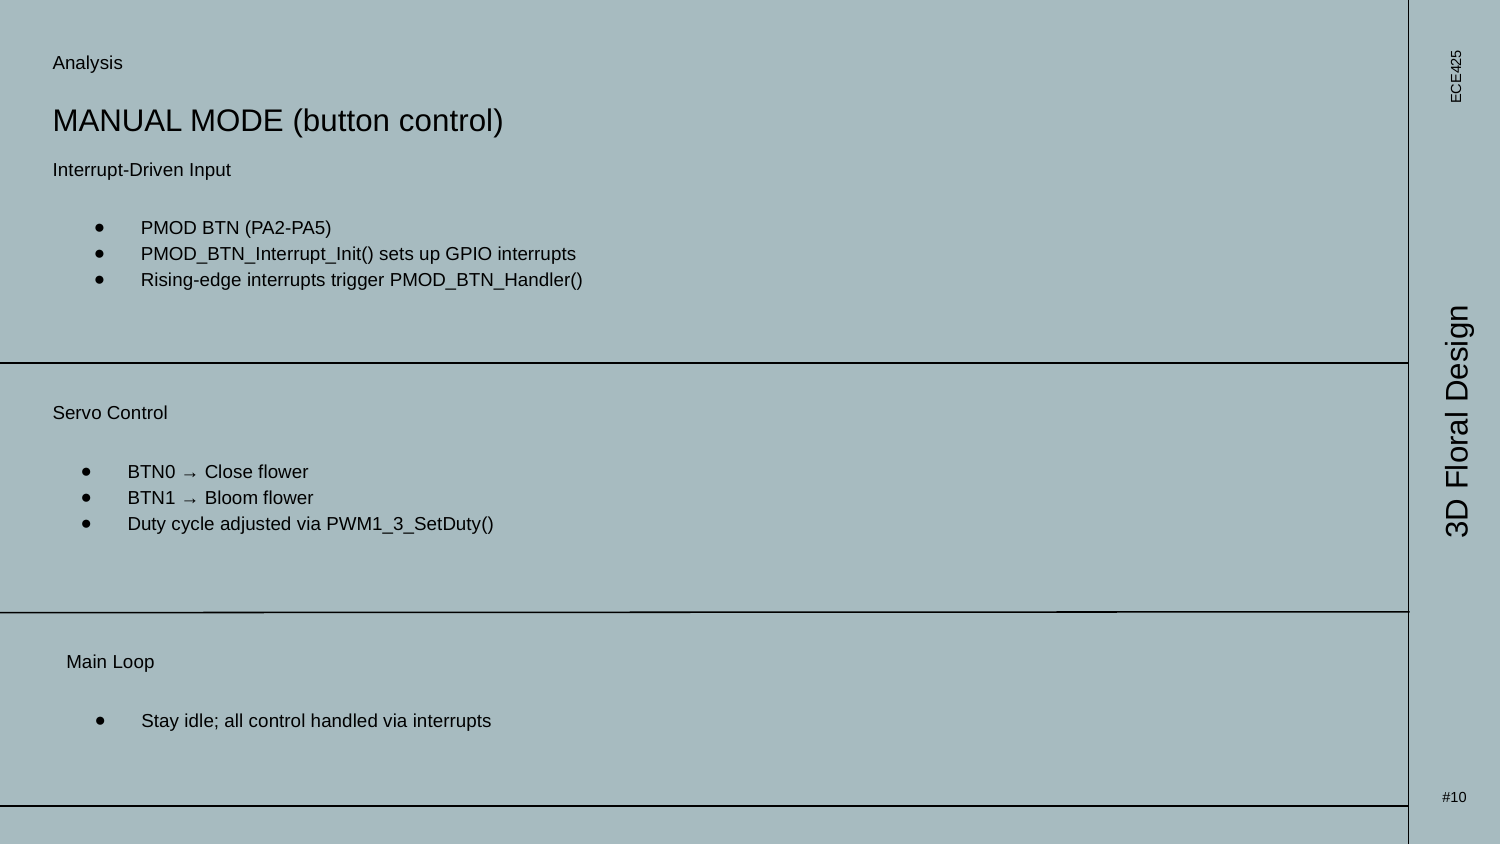

Analysis
# ECE425
MANUAL MODE (button control)
Interrupt-Driven Input
PMOD BTN (PA2-PA5)
PMOD_BTN_Interrupt_Init() sets up GPIO interrupts
Rising-edge interrupts trigger PMOD_BTN_Handler()
3D Floral Design
Servo Control

BTN0 → Close flower
BTN1 → Bloom flower
Duty cycle adjusted via PWM1_3_SetDuty()
Main Loop

Stay idle; all control handled via interrupts
#10